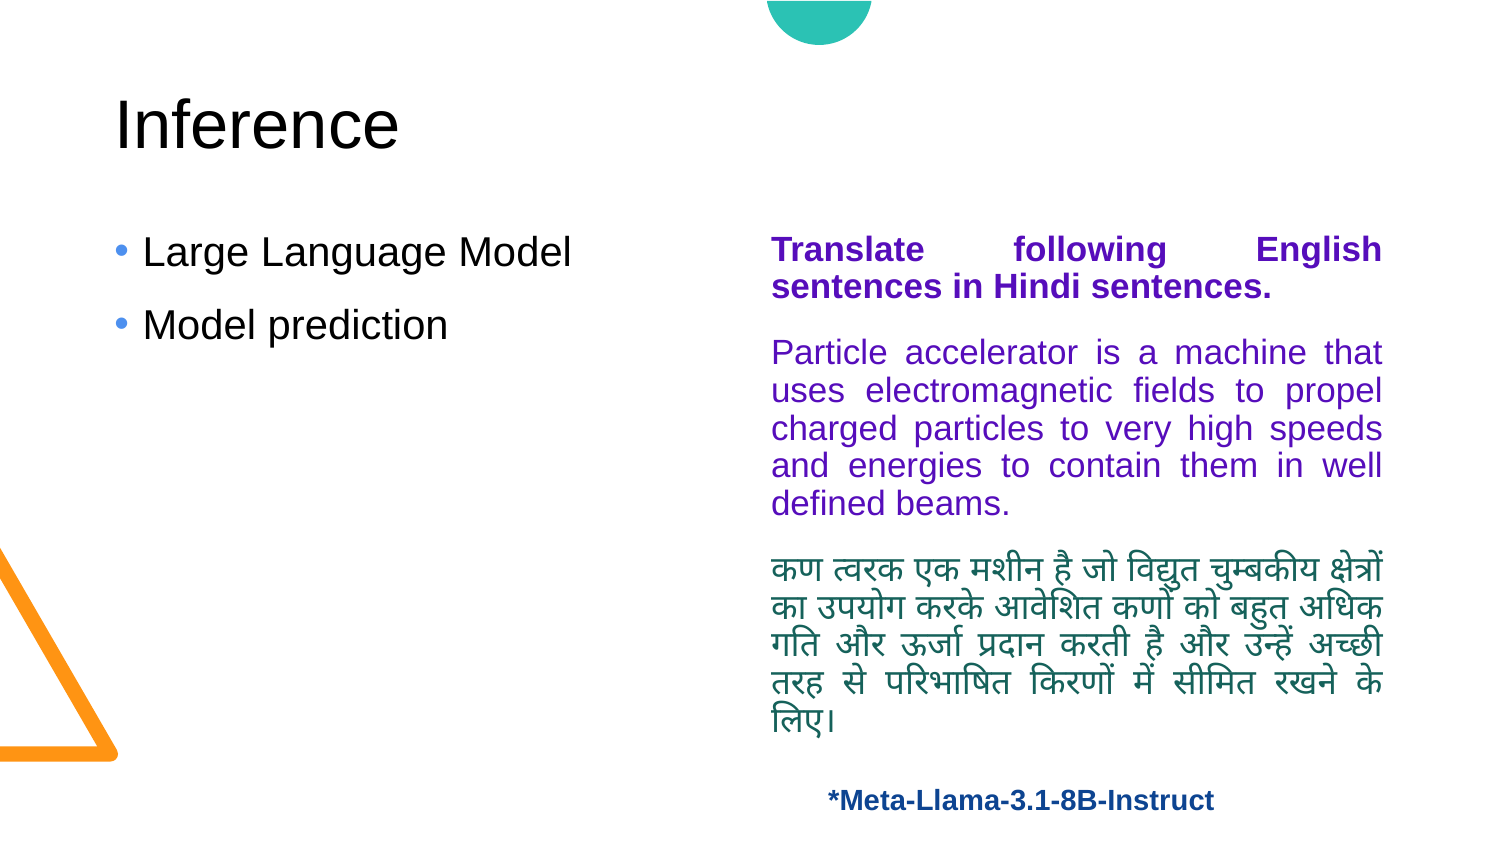

# Inference
Translate following English sentences in Hindi sentences.
Particle accelerator is a machine that uses electromagnetic fields to propel charged particles to very high speeds and energies to contain them in well defined beams.
कण त्वरक एक मशीन है जो विद्युत चुम्बकीय क्षेत्रों का उपयोग करके आवेशित कणों को बहुत अधिक गति और ऊर्जा प्रदान करती है और उन्हें अच्छी तरह से परिभाषित किरणों में सीमित रखने के लिए।

Large Language Model
Model prediction
*Meta-Llama-3.1-8B-Instruct